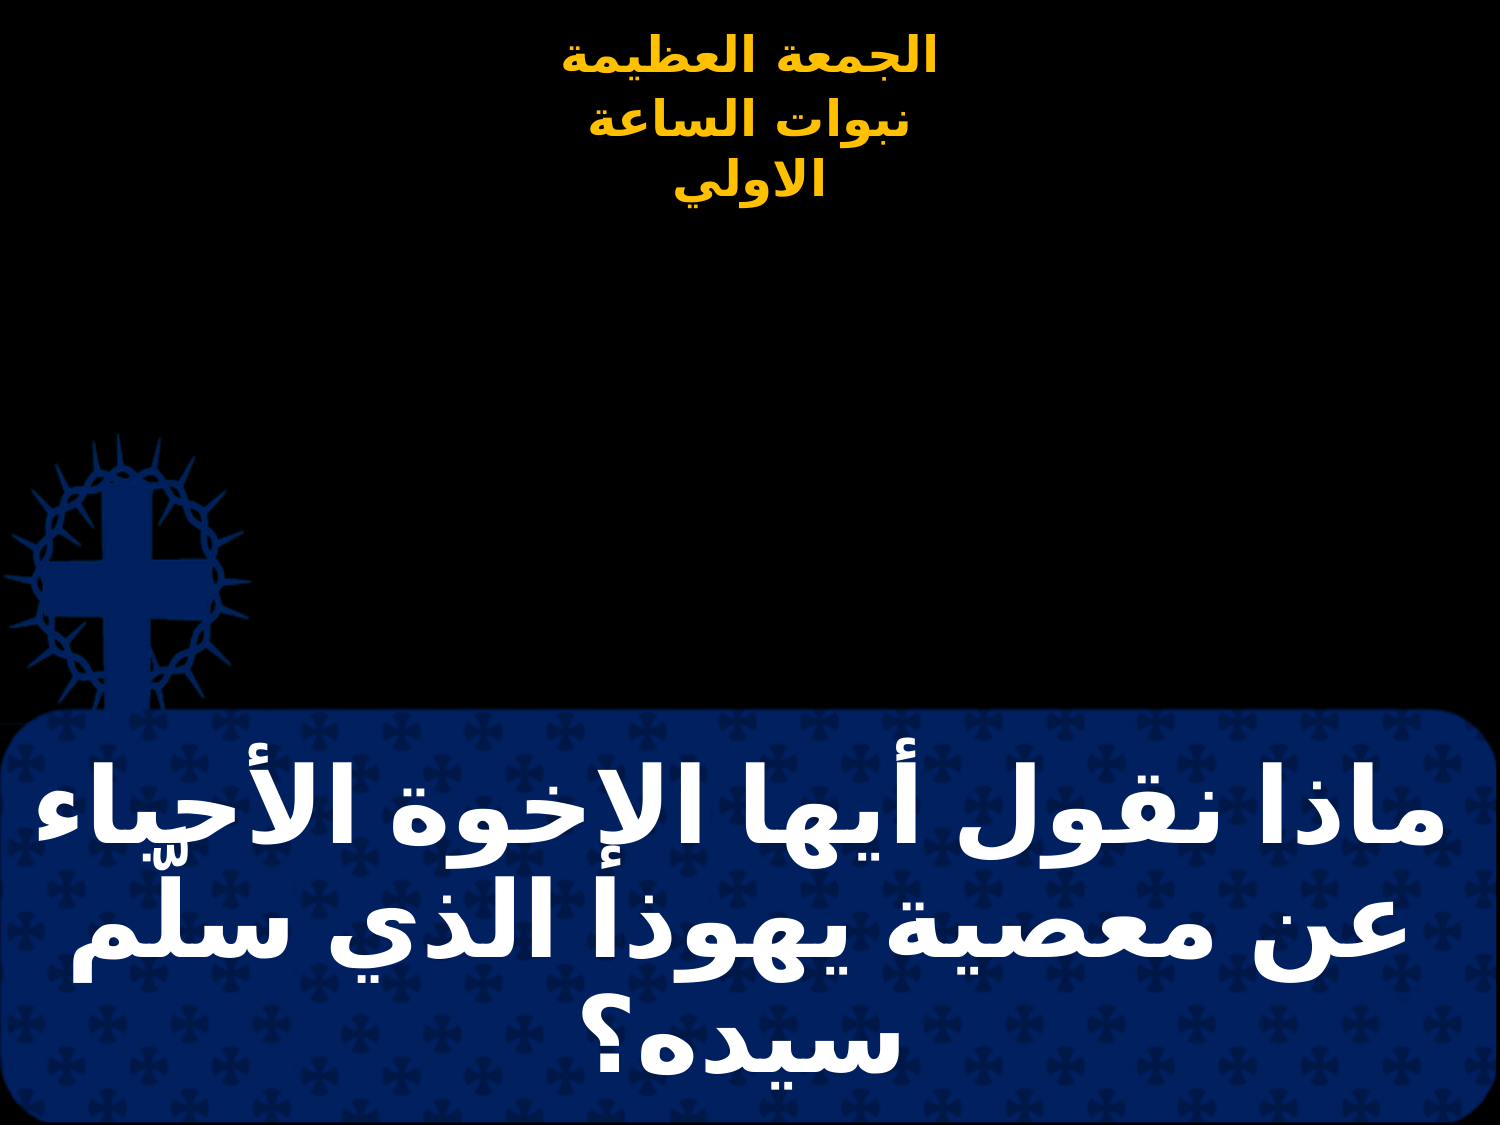

# ماذا نقول أيها الإخوة الأحباء عن معصية يهوذا الذي سلَّم سيده؟